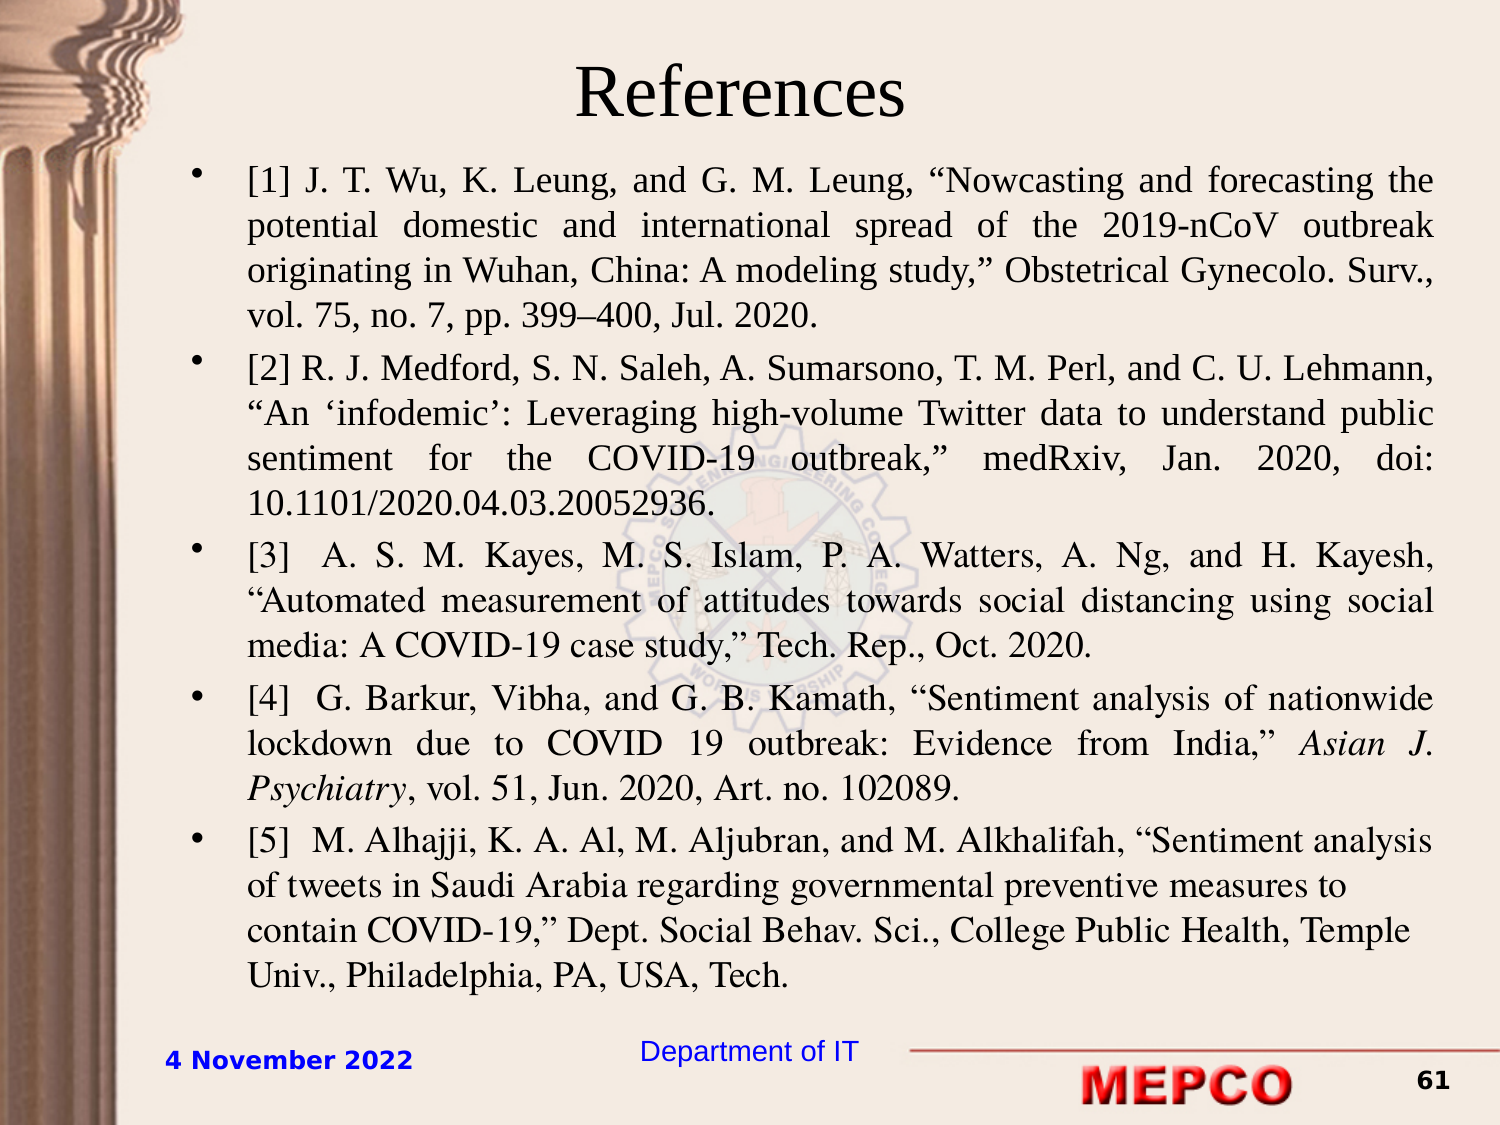

# References
[1] J. T. Wu, K. Leung, and G. M. Leung, “Nowcasting and forecasting the potential domestic and international spread of the 2019-nCoV outbreak originating in Wuhan, China: A modeling study,” Obstetrical Gynecolo. Surv., vol. 75, no. 7, pp. 399–400, Jul. 2020.
[2] R. J. Medford, S. N. Saleh, A. Sumarsono, T. M. Perl, and C. U. Lehmann, “An ‘infodemic’: Leveraging high-volume Twitter data to understand public sentiment for the COVID-19 outbreak,” medRxiv, Jan. 2020, doi: 10.1101/2020.04.03.20052936.
[3]  A. S. M. Kayes, M. S. Islam, P. A. Watters, A. Ng, and H. Kayesh, “Automated measurement of attitudes towards social distancing using social media: A COVID-19 case study,” Tech. Rep., Oct. 2020.
[4]  G. Barkur, Vibha, and G. B. Kamath, “Sentiment analysis of nationwide lockdown due to COVID 19 outbreak: Evidence from India,” Asian J. Psychiatry, vol. 51, Jun. 2020, Art. no. 102089.
[5]  M. Alhajji, K. A. Al, M. Aljubran, and M. Alkhalifah, “Sentiment analysis of tweets in Saudi Arabia regarding governmental preventive measures to contain COVID-19,” Dept. Social Behav. Sci., College Public Health, Temple Univ., Philadelphia, PA, USA, Tech.
Department of IT